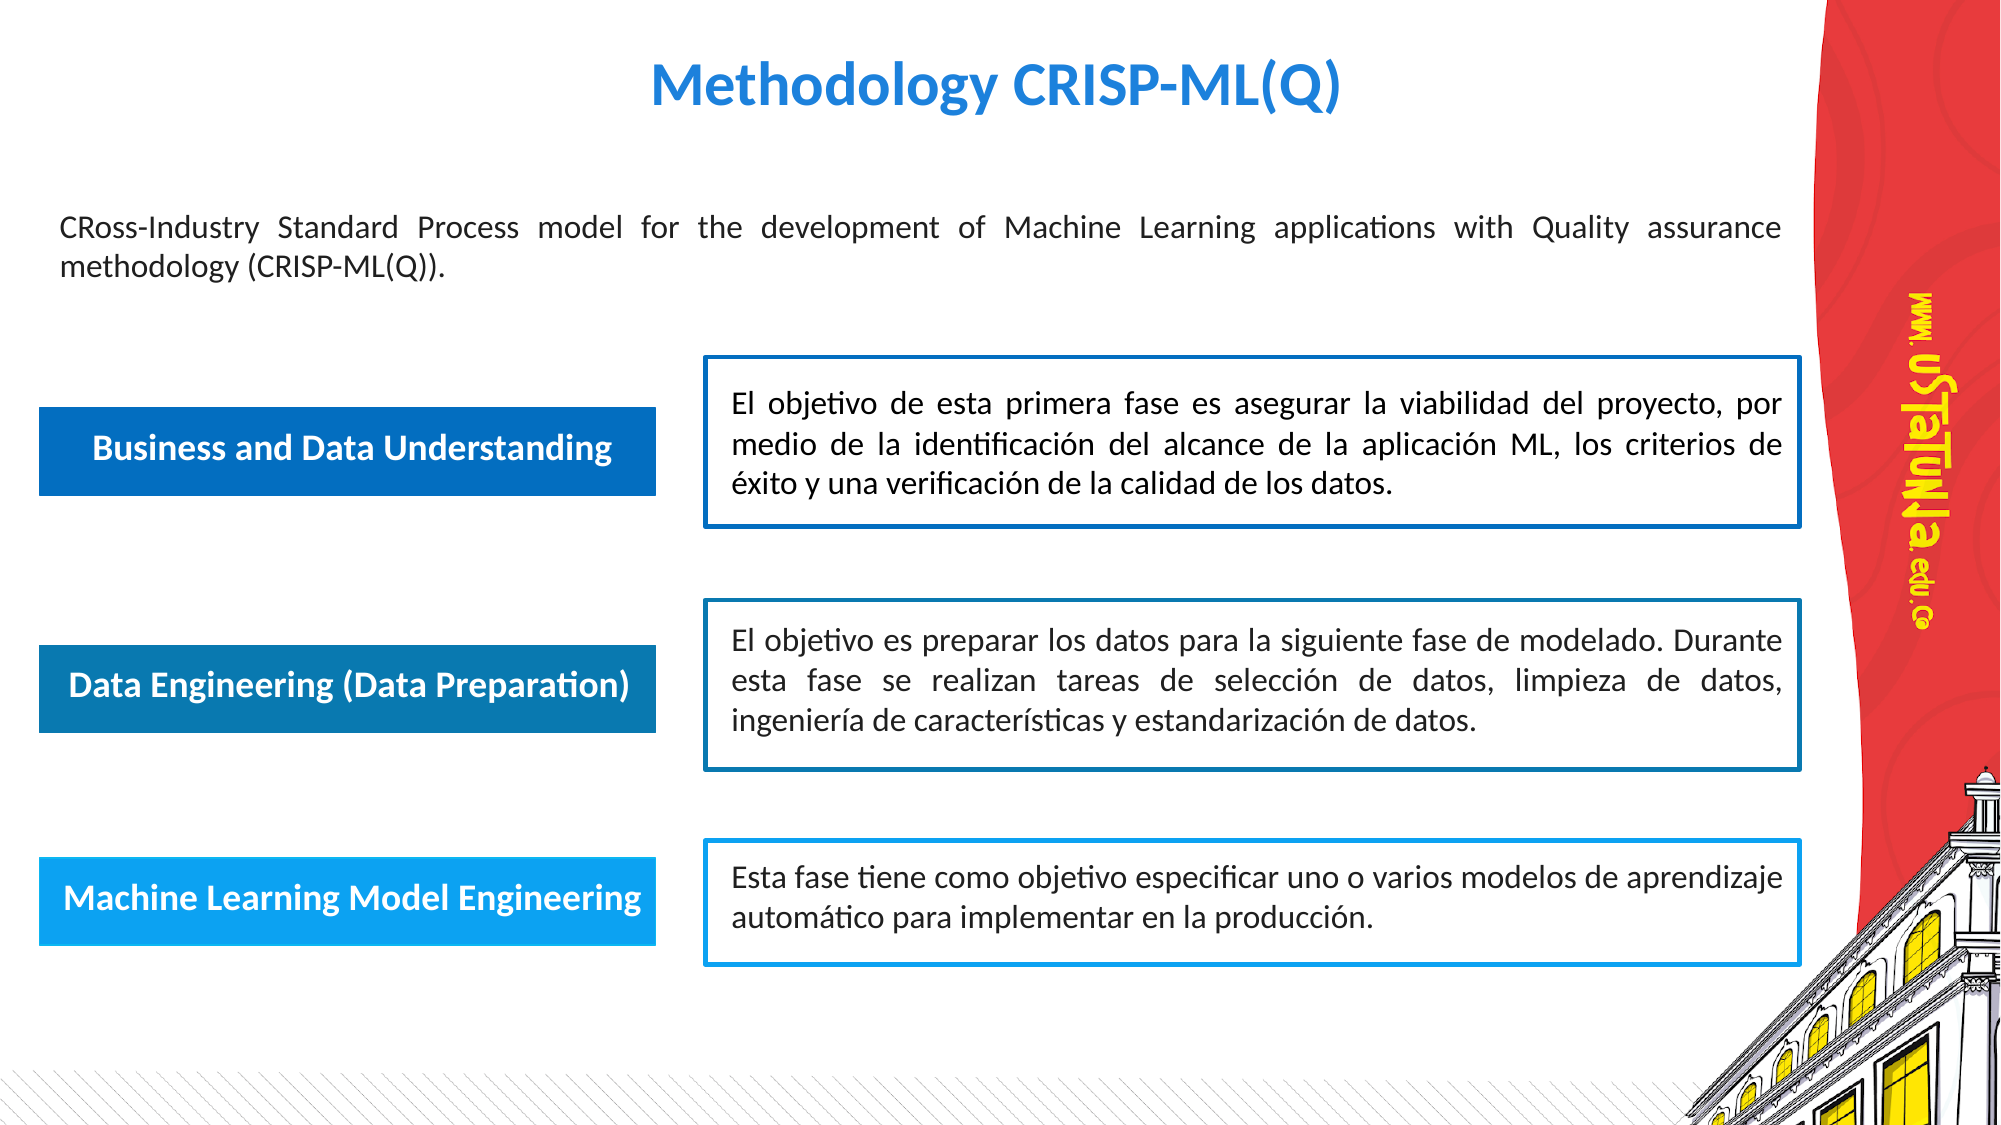

Methodology CRISP-ML(Q)
CRoss-Industry Standard Process model for the development of Machine Learning applications with Quality assurance methodology (CRISP-ML(Q)).

El objetivo de esta primera fase es asegurar la viabilidad del proyecto, por medio de la identificación del alcance de la aplicación ML, los criterios de éxito y una verificación de la calidad de los datos.

Business and Data Understanding

El objetivo es preparar los datos para la siguiente fase de modelado. Durante esta fase se realizan tareas de selección de datos, limpieza de datos, ingeniería de características y estandarización de datos.

Data Engineering (Data Preparation)
Esta fase tiene como objetivo especificar uno o varios modelos de aprendizaje automático para implementar en la producción.

Machine Learning Model Engineering